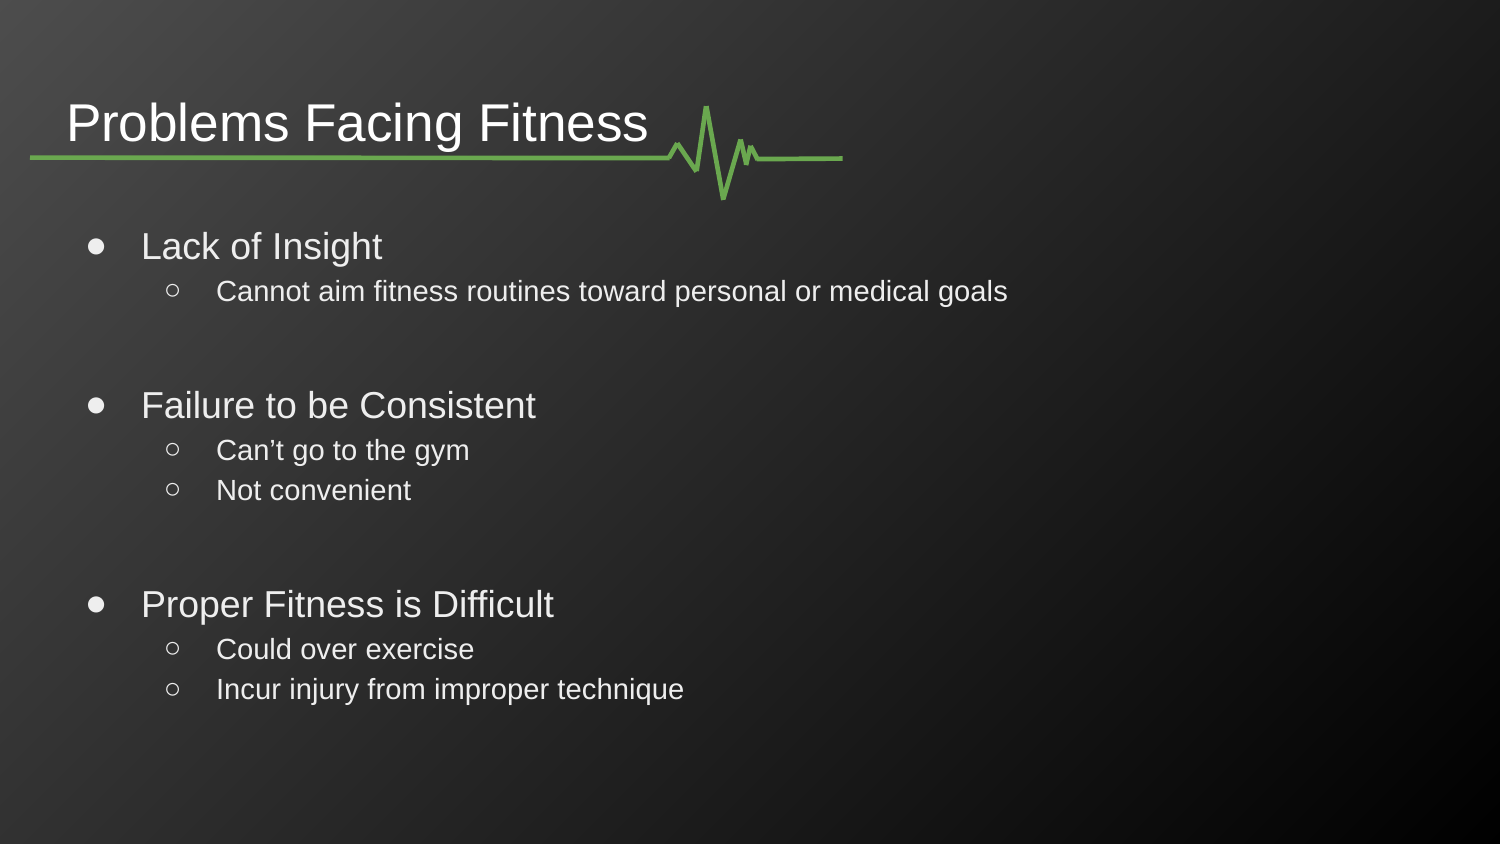

# Problems Facing Fitness
Lack of Insight
Cannot aim fitness routines toward personal or medical goals

Failure to be Consistent
Can’t go to the gym
Not convenient

Proper Fitness is Difficult
Could over exercise
Incur injury from improper technique